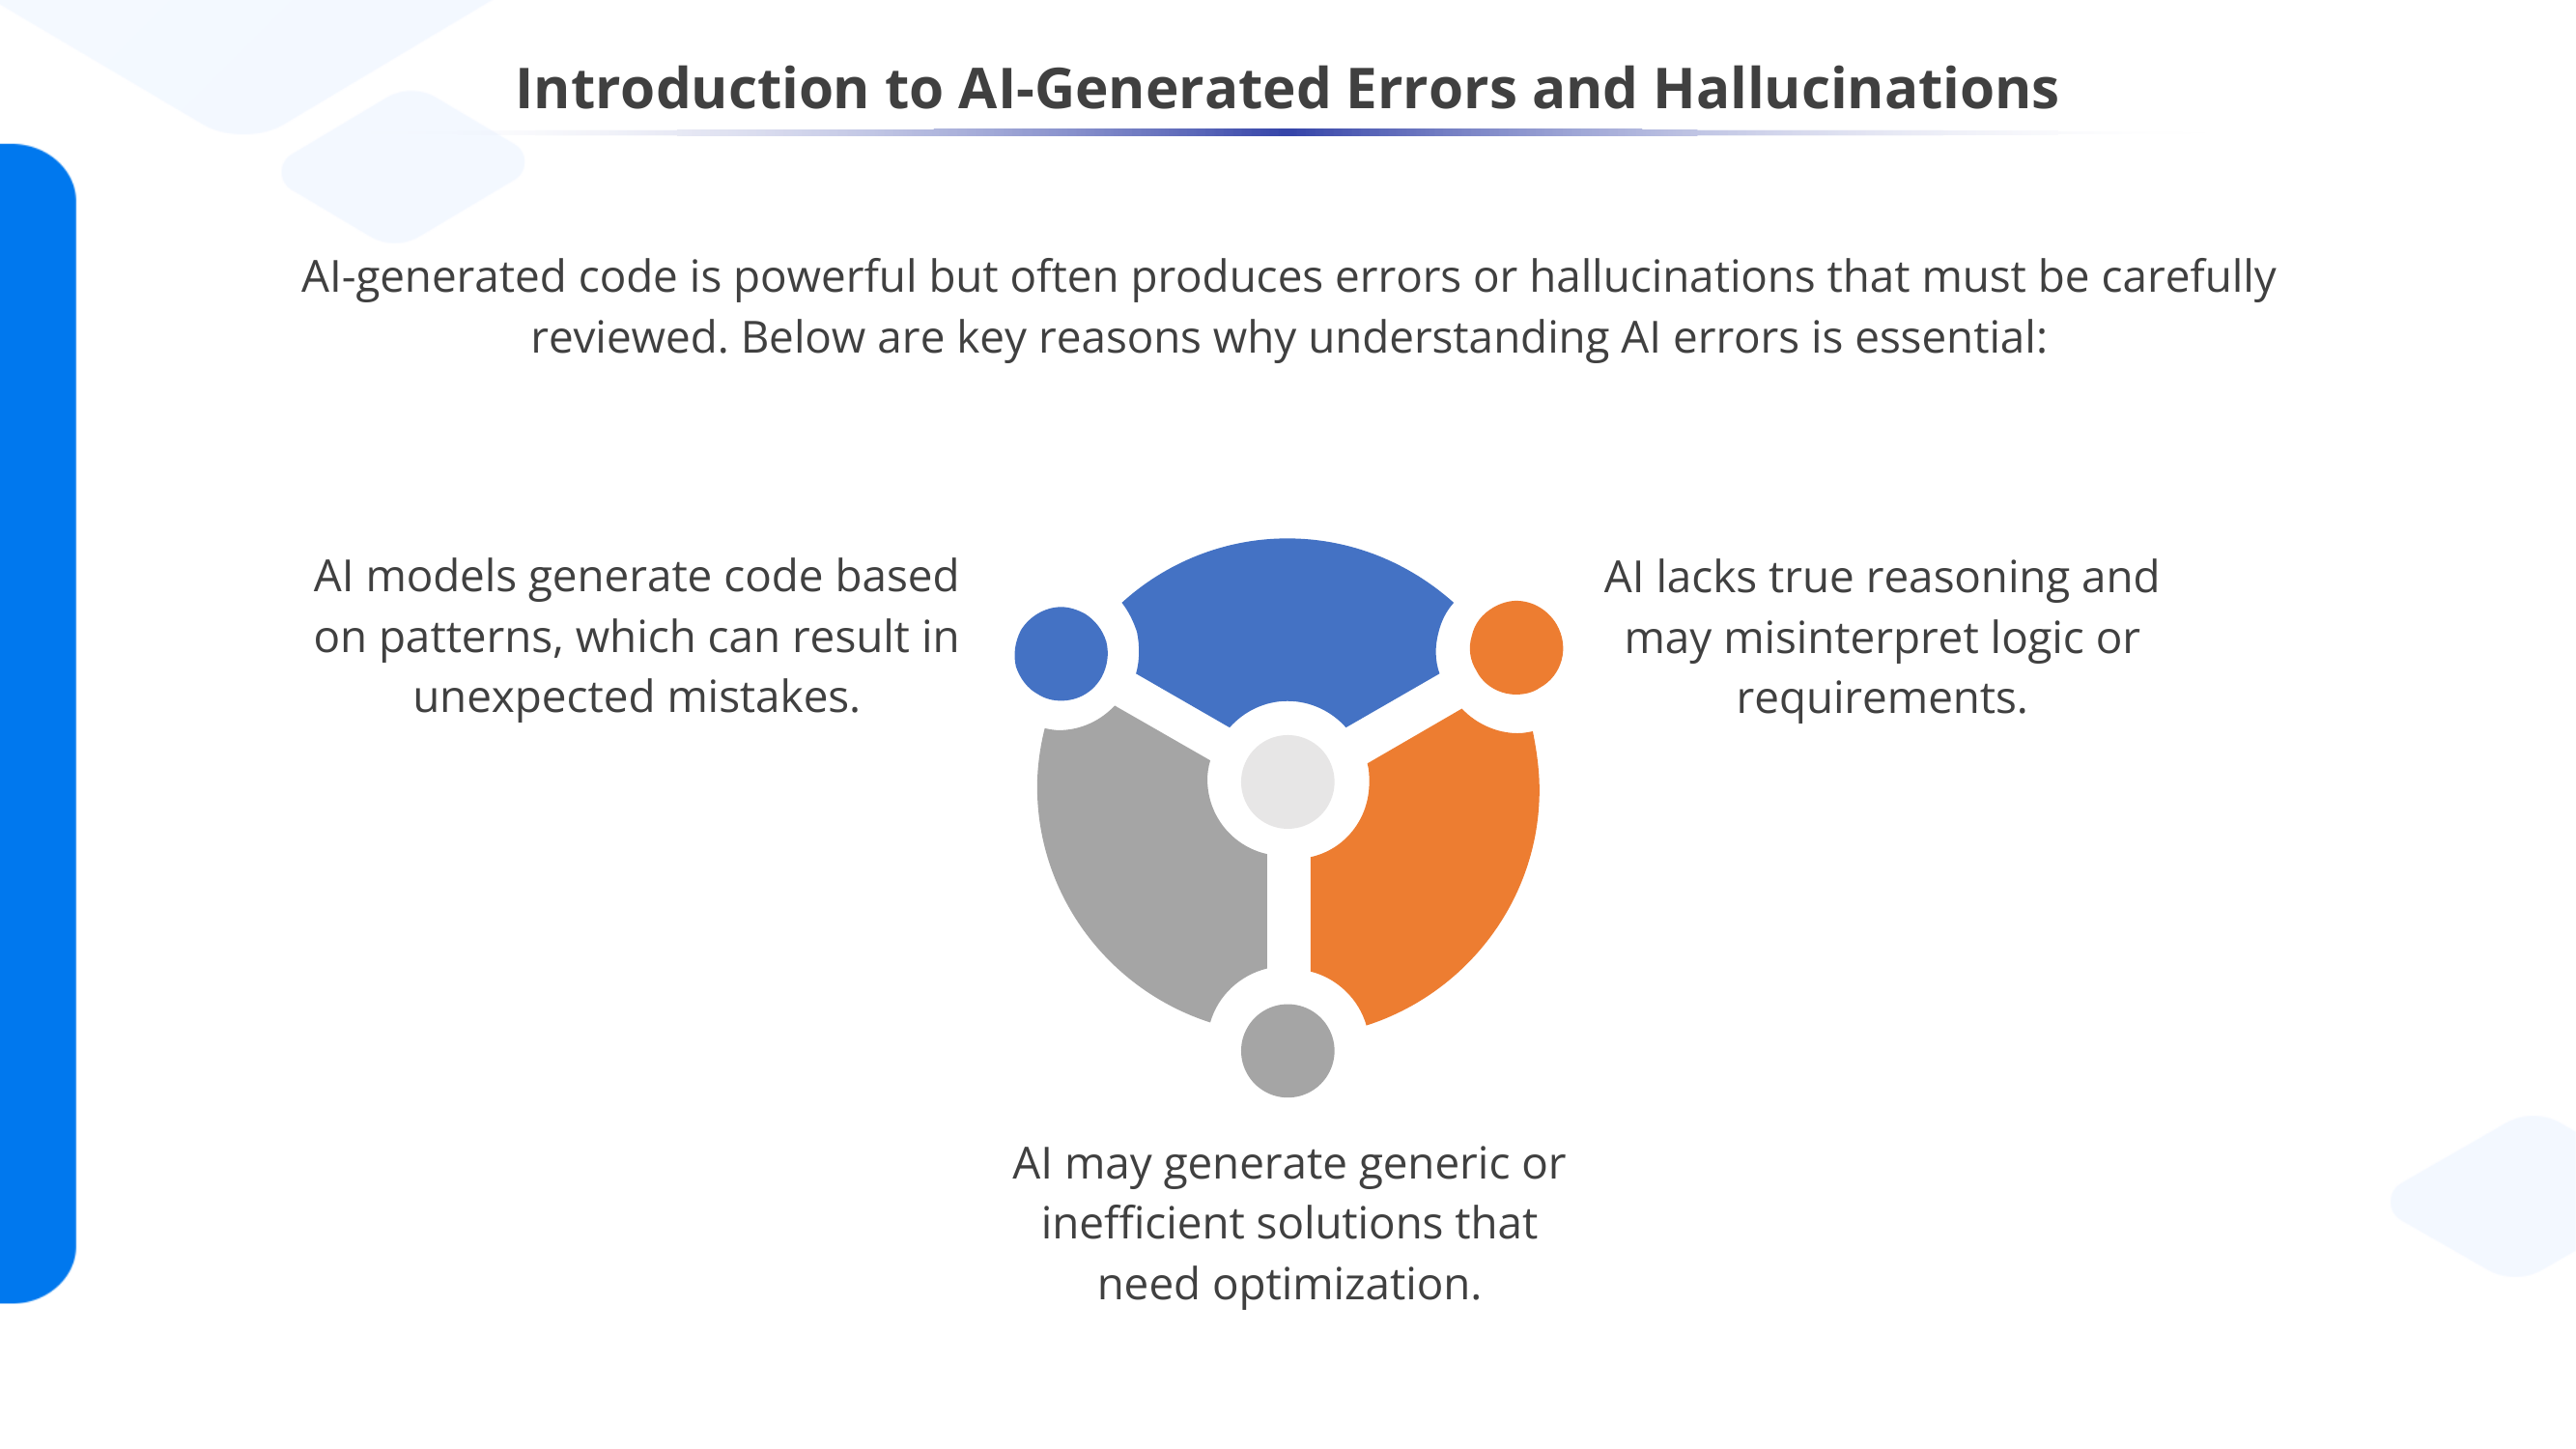

# Introduction to AI-Generated Errors and Hallucinations

AI-generated code is powerful but often produces errors or hallucinations that must be carefully reviewed. Below are key reasons why understanding AI errors is essential:
AI models generate code based on patterns, which can result in unexpected mistakes.
AI lacks true reasoning and may misinterpret logic or requirements.

AI may generate generic or inefficient solutions that need optimization.